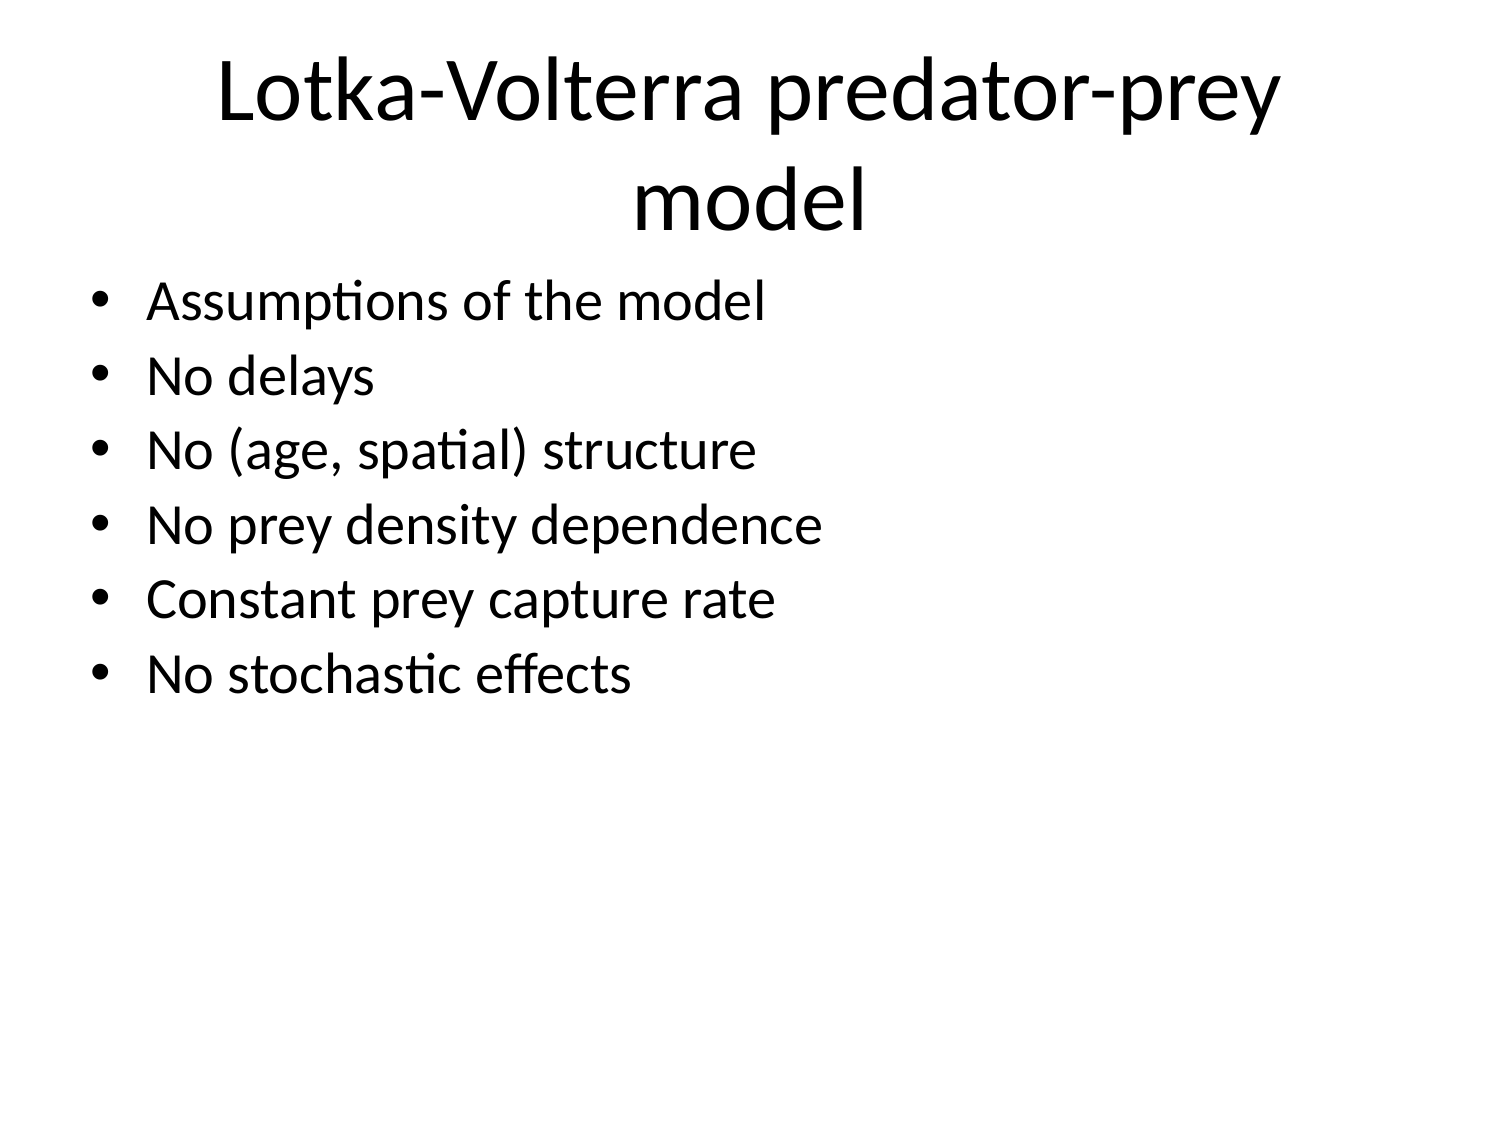

Lotka-Volterra predator-prey model
Assumptions of the model
No delays
No (age, spatial) structure
No prey density dependence
Constant prey capture rate
No stochastic effects